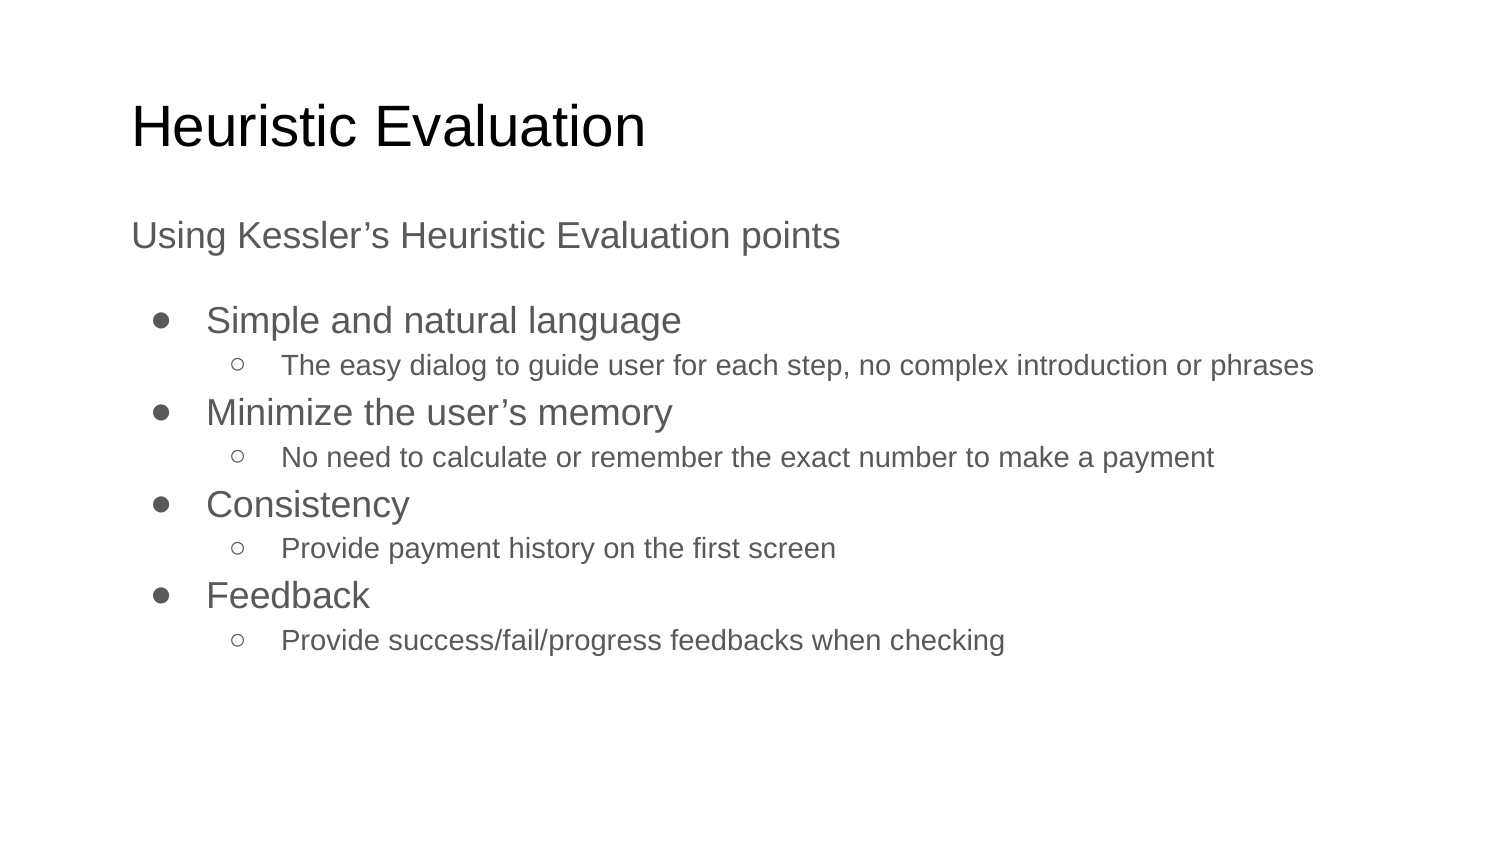

# Heuristic Evaluation
Using Kessler’s Heuristic Evaluation points
Simple and natural language
The easy dialog to guide user for each step, no complex introduction or phrases
Minimize the user’s memory
No need to calculate or remember the exact number to make a payment
Consistency
Provide payment history on the first screen
Feedback
Provide success/fail/progress feedbacks when checking